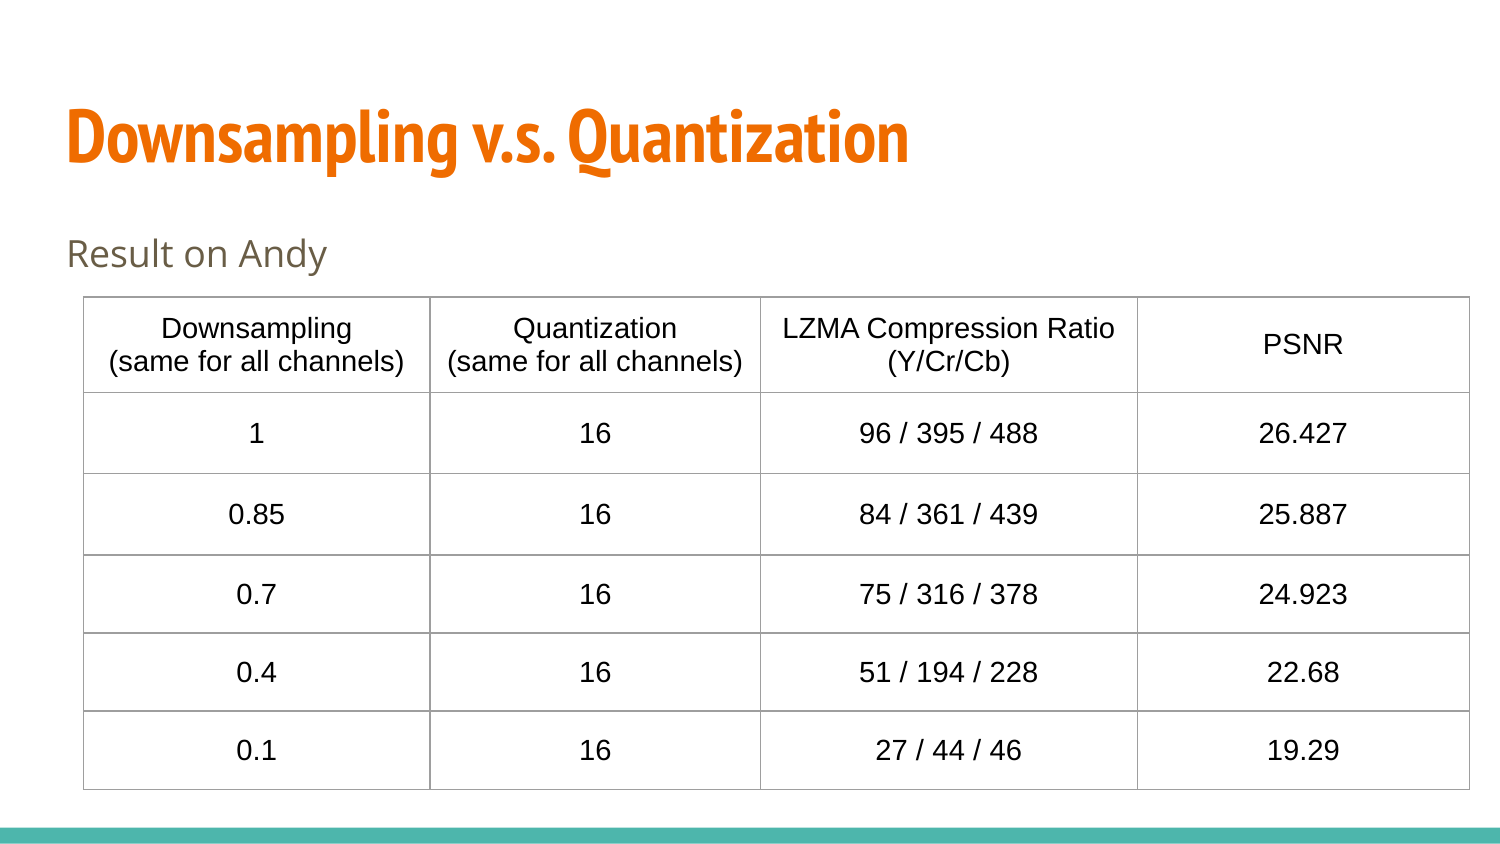

# Downsampling v.s. Quantization
Result on Andy
| Downsampling (same for all channels) | Quantization (same for all channels) | LZMA Compression Ratio (Y/Cr/Cb) | PSNR |
| --- | --- | --- | --- |
| 1 | 16 | 96 / 395 / 488 | 26.427 |
| 0.85 | 16 | 84 / 361 / 439 | 25.887 |
| 0.7 | 16 | 75 / 316 / 378 | 24.923 |
| 0.4 | 16 | 51 / 194 / 228 | 22.68 |
| 0.1 | 16 | 27 / 44 / 46 | 19.29 |